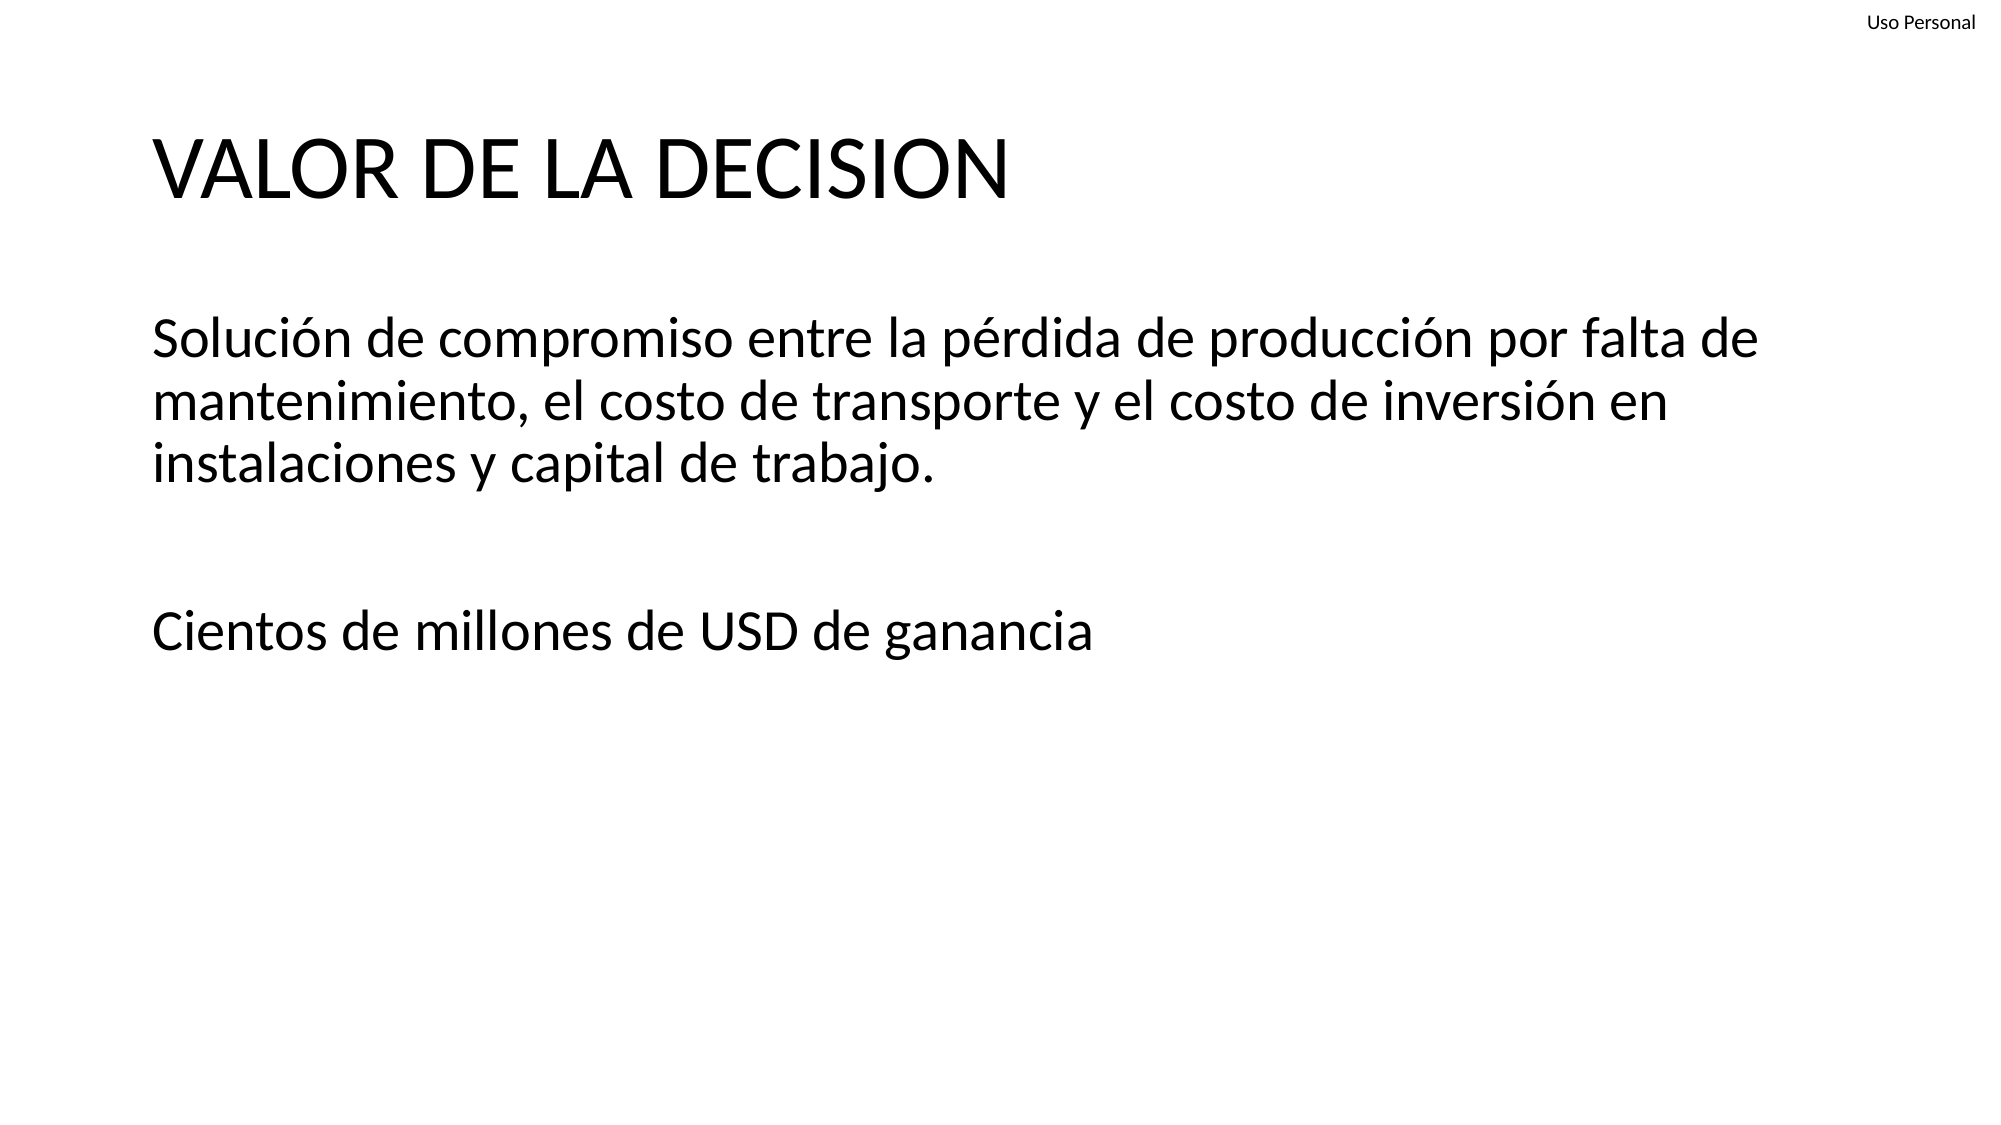

# VALOR DE LA DECISION
Solución de compromiso entre la pérdida de producción por falta de mantenimiento, el costo de transporte y el costo de inversión en instalaciones y capital de trabajo.

Cientos de millones de USD de ganancia